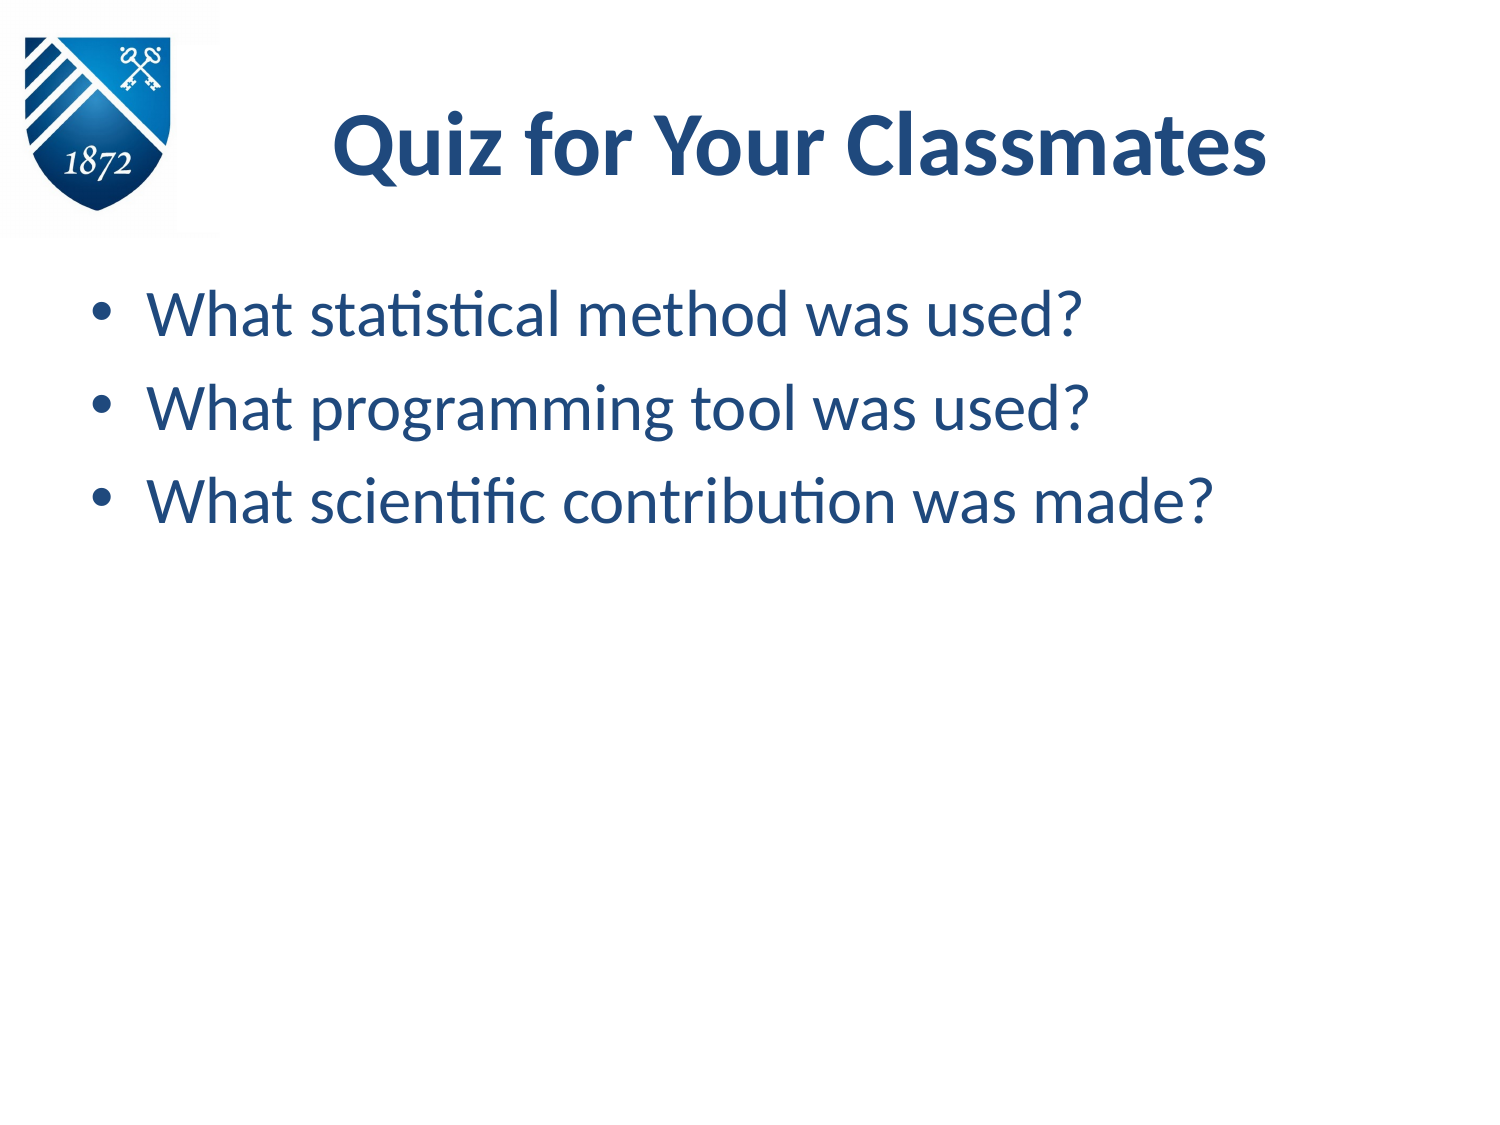

# Quiz for Your Classmates
What statistical method was used?
What programming tool was used?
What scientific contribution was made?